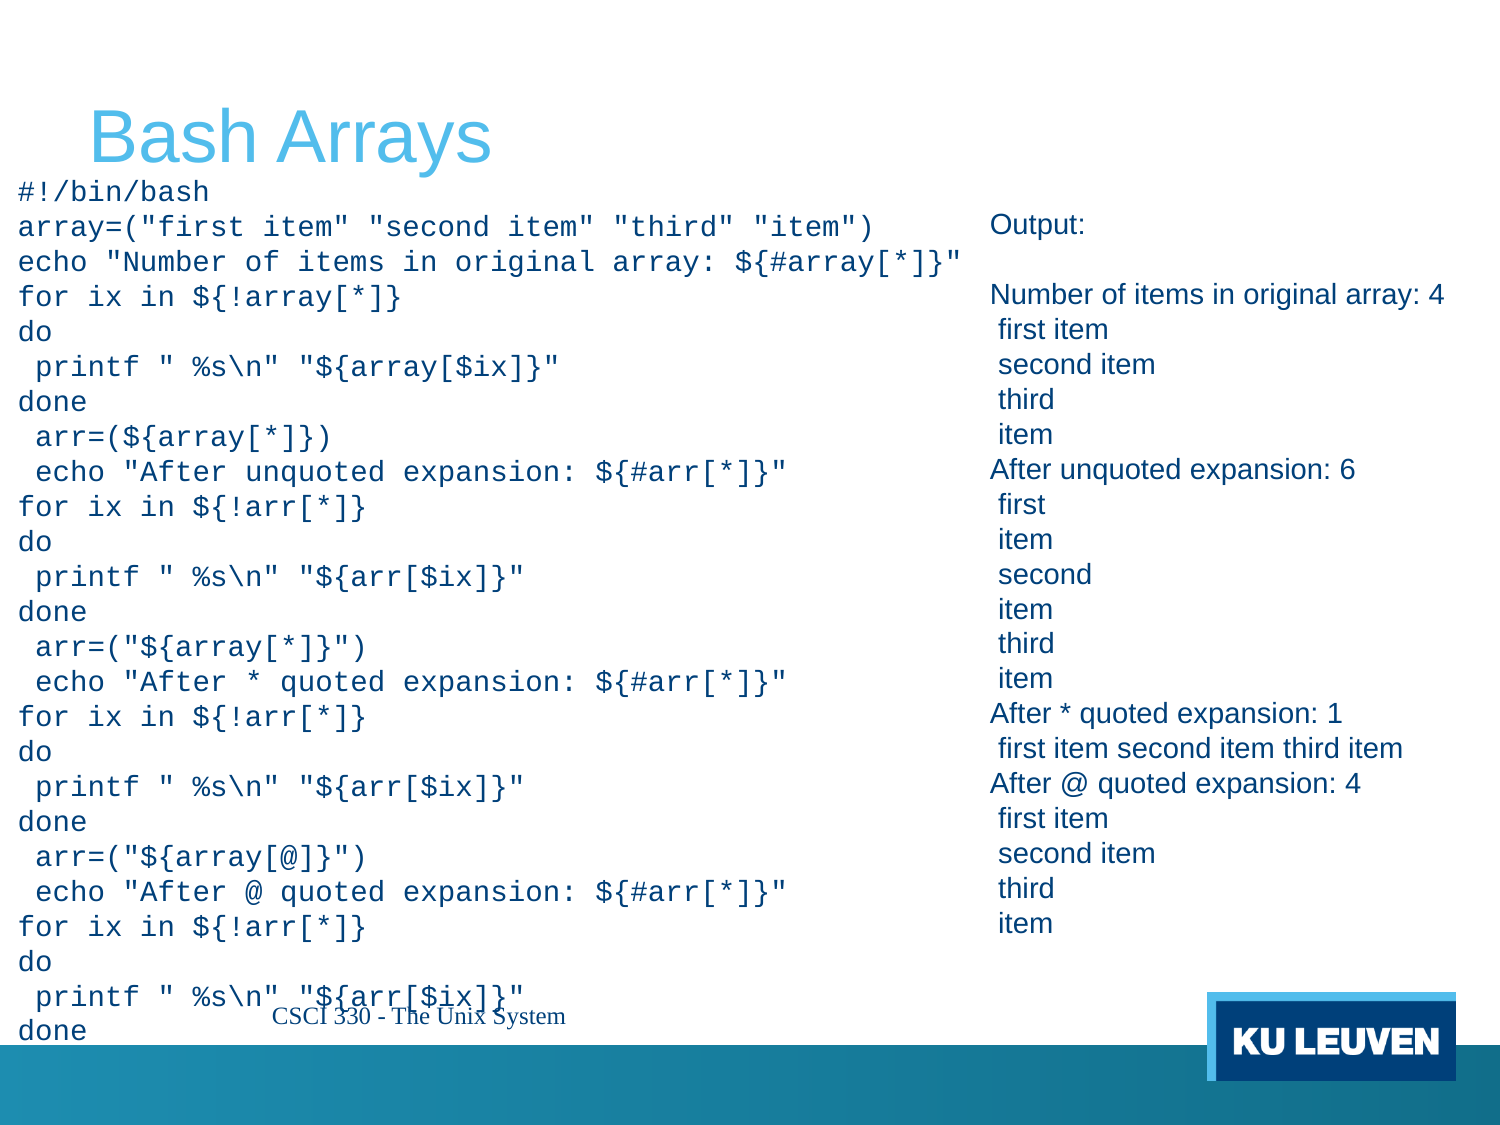

# Bash Arrays
#!/bin/bash
array=("first item" "second item" "third" "item")
echo "Number of items in original array: ${#array[*]}"
for ix in ${!array[*]}
do
 printf " %s\n" "${array[$ix]}"
done
 arr=(${array[*]})
 echo "After unquoted expansion: ${#arr[*]}"
for ix in ${!arr[*]}
do
 printf " %s\n" "${arr[$ix]}"
done
 arr=("${array[*]}")
 echo "After * quoted expansion: ${#arr[*]}"
for ix in ${!arr[*]}
do
 printf " %s\n" "${arr[$ix]}"
done
 arr=("${array[@]}")
 echo "After @ quoted expansion: ${#arr[*]}"
for ix in ${!arr[*]}
do
 printf " %s\n" "${arr[$ix]}"
done
Output:

Number of items in original array: 4
 first item
 second item
 third
 item
After unquoted expansion: 6
 first
 item
 second
 item
 third
 item
After * quoted expansion: 1
 first item second item third item
After @ quoted expansion: 4
 first item
 second item
 third
 item
CSCI 330 - The Unix System